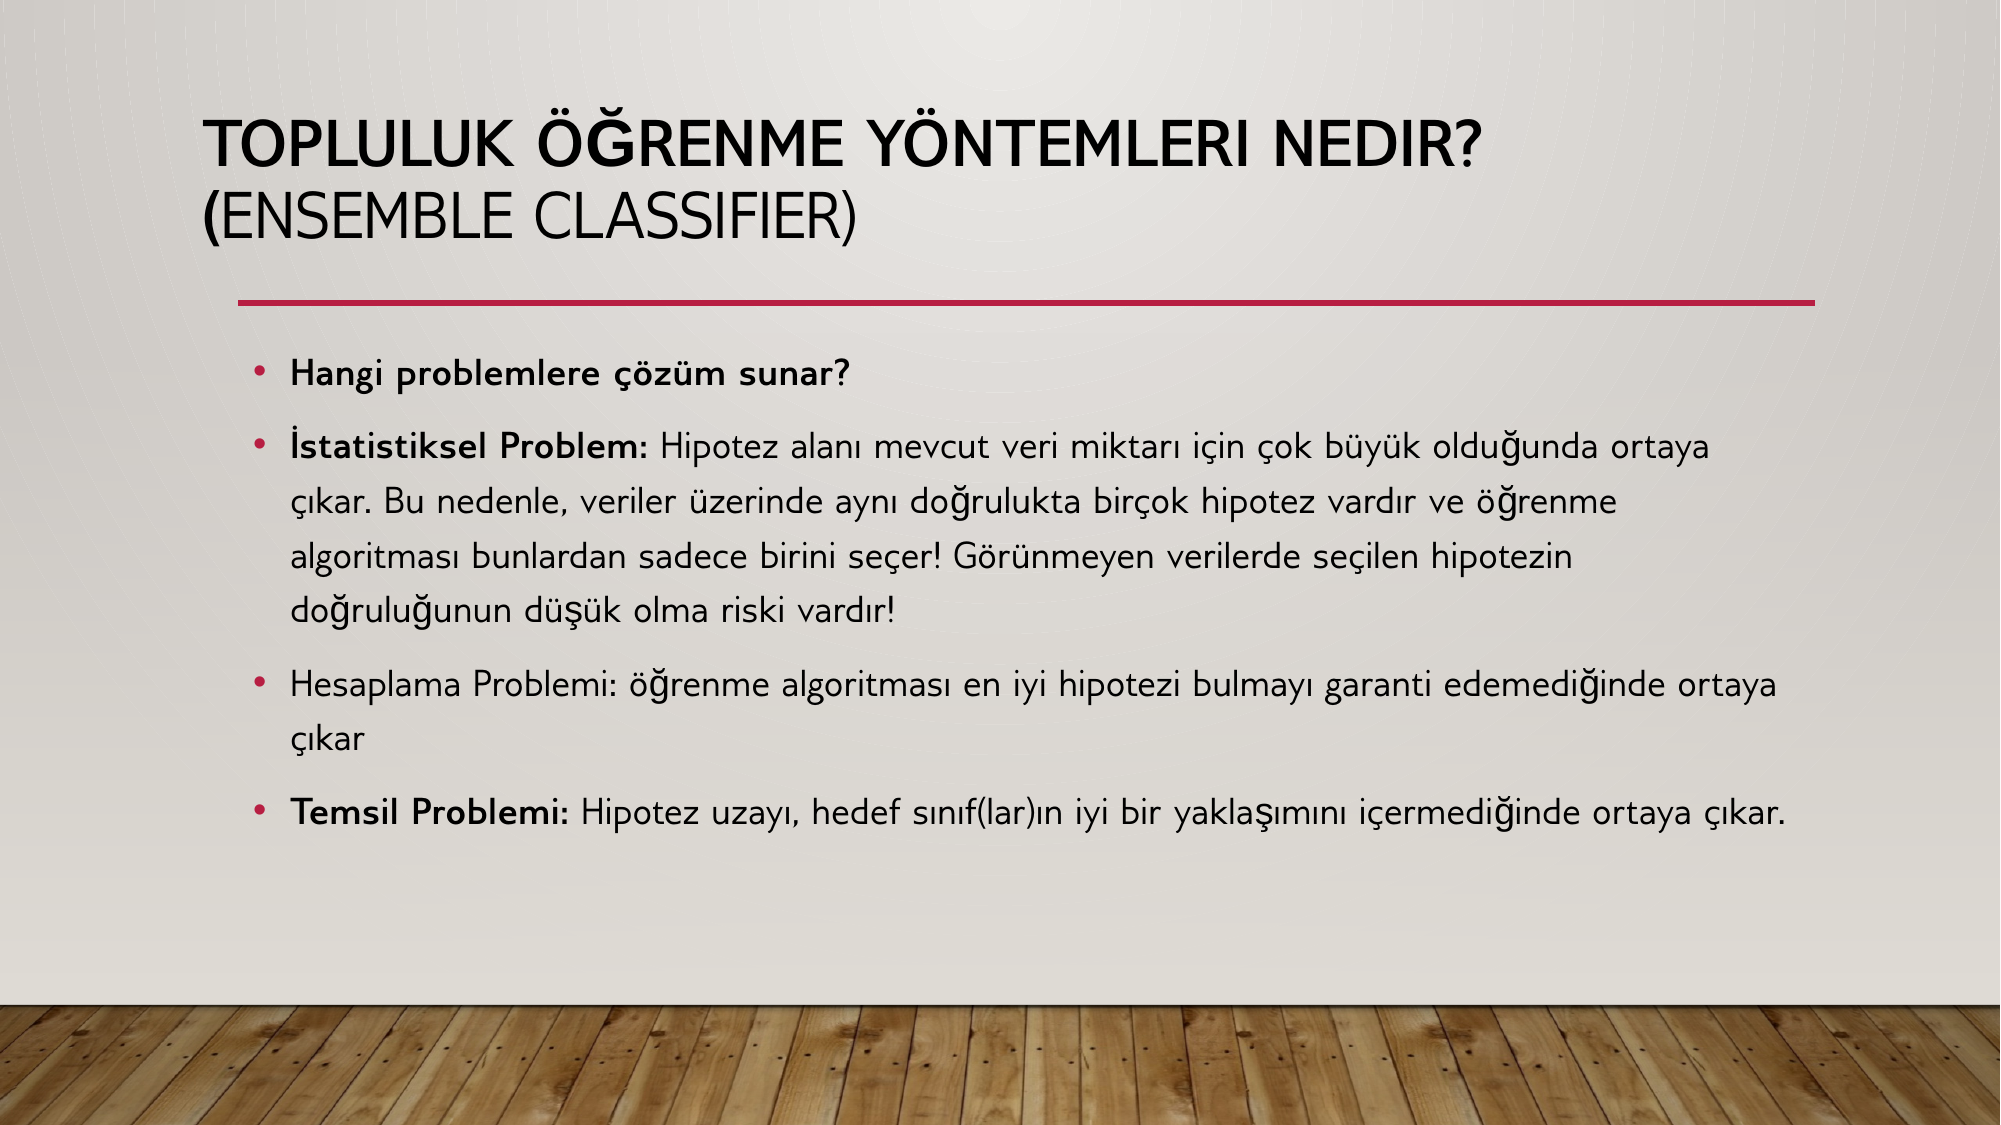

# Topluluk Öğrenme Yöntemleri Nedir? (Ensemble Classifier)
Hangi problemlere çözüm sunar?
İstatistiksel Problem: Hipotez alanı mevcut veri miktarı için çok büyük olduğunda ortaya çıkar. Bu nedenle, veriler üzerinde aynı doğrulukta birçok hipotez vardır ve öğrenme algoritması bunlardan sadece birini seçer! Görünmeyen verilerde seçilen hipotezin doğruluğunun düşük olma riski vardır!
Hesaplama Problemi: öğrenme algoritması en iyi hipotezi bulmayı garanti edemediğinde ortaya çıkar
Temsil Problemi: Hipotez uzayı, hedef sınıf(lar)ın iyi bir yaklaşımını içermediğinde ortaya çıkar.